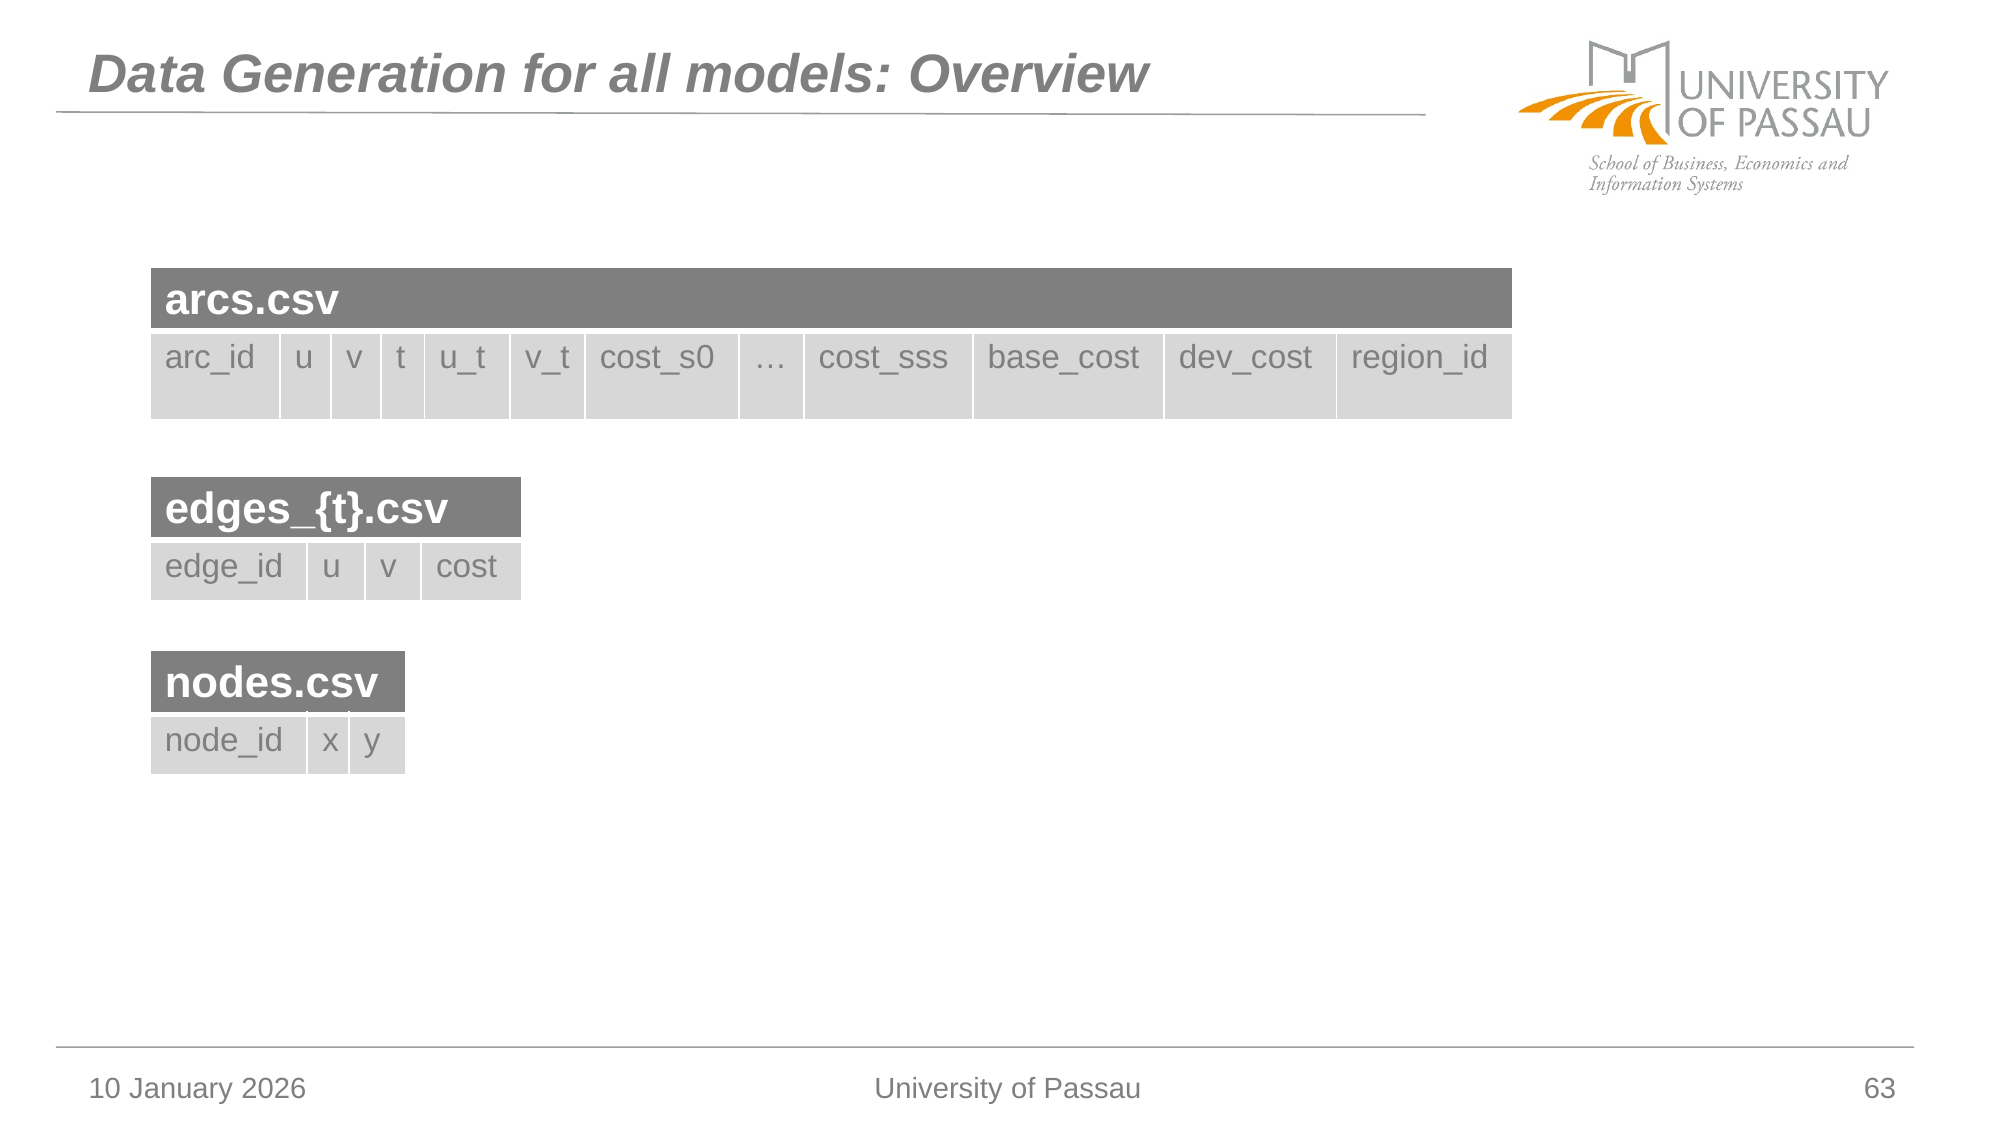

# Data Generation for all models: Overview
| arcs.csv |  |  |  |  |  |  |  |  |  |  |  |
| --- | --- | --- | --- | --- | --- | --- | --- | --- | --- | --- | --- |
| arc\_id | u | v | t | u\_t | v\_t | cost\_s0 | … | cost\_sss | base\_cost | dev\_cost | region\_id |
| edges\_{t}.csv |  |  |  |
| --- | --- | --- | --- |
| edge\_id | u | v | cost |
| nodes.csv |  |  |
| --- | --- | --- |
| node\_id | x | y |
10 January 2026
University of Passau
63